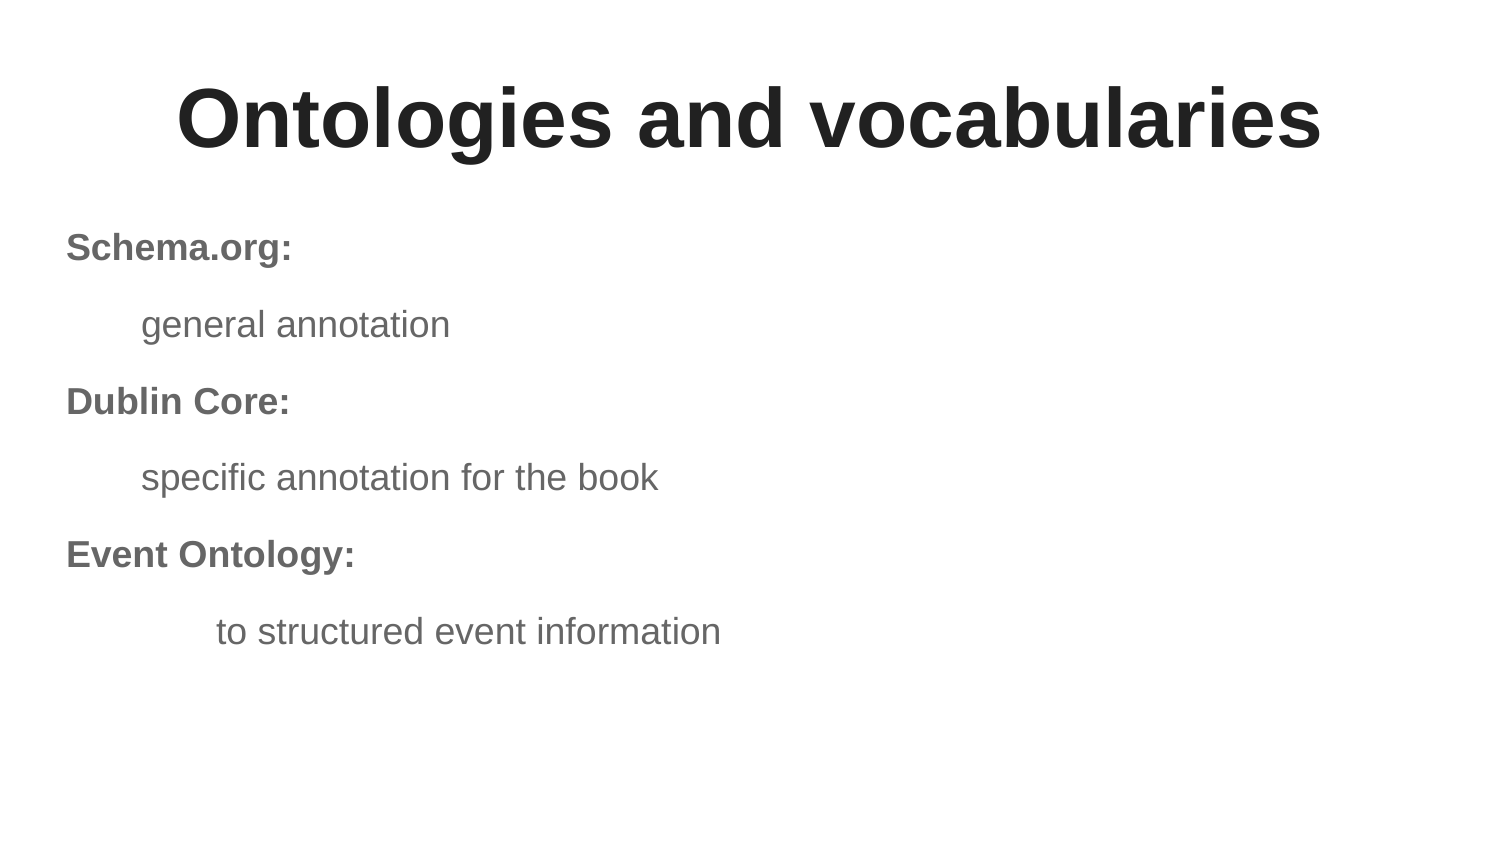

# Ontologies and vocabularies
Schema.org:
general annotation
Dublin Core:
specific annotation for the book
Event Ontology:
	to structured event information